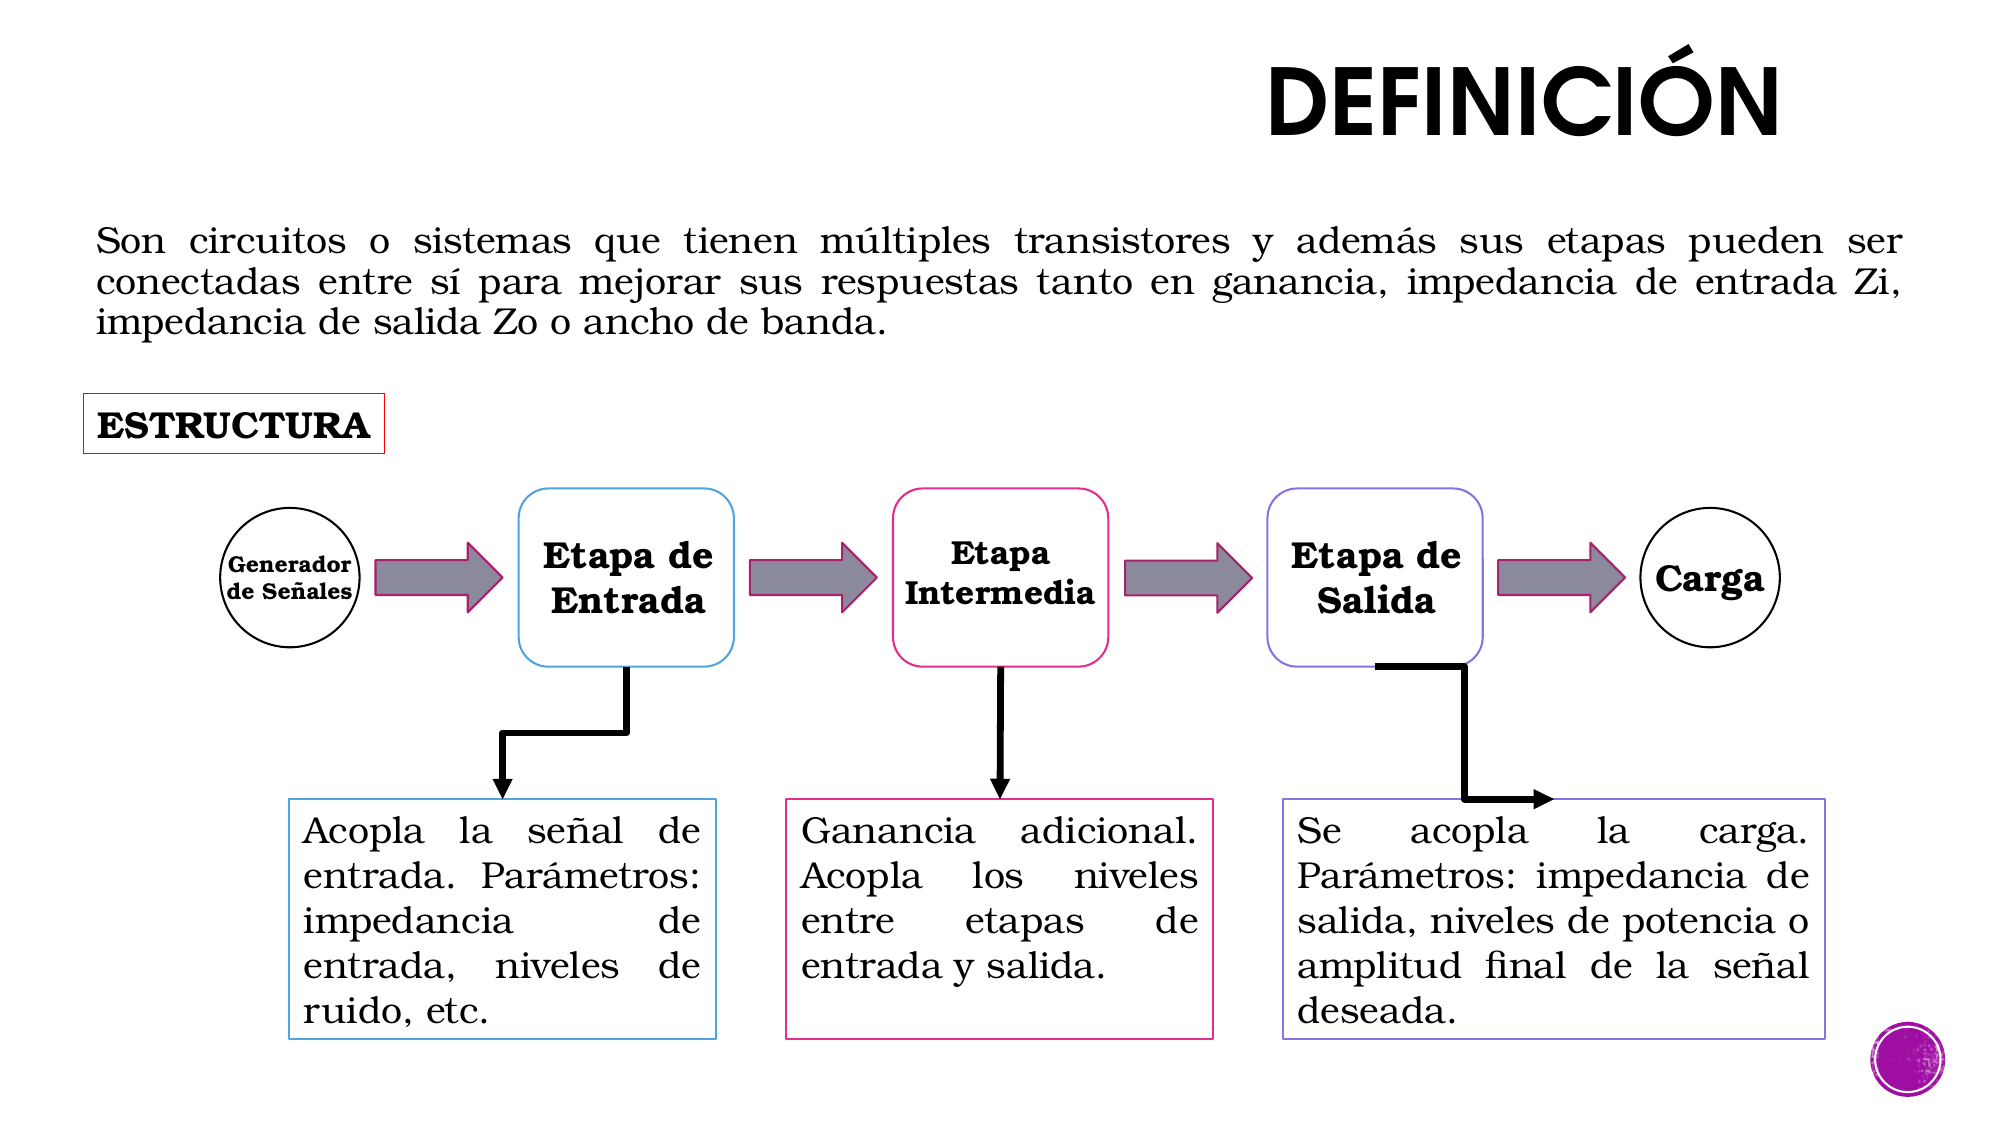

# DEFINICIÓN
Son circuitos o sistemas que tienen múltiples transistores y además sus etapas pueden ser conectadas entre sí para mejorar sus respuestas tanto en ganancia, impedancia de entrada Zi, impedancia de salida Zo o ancho de banda.
ESTRUCTURA

Etapa de Salida
Etapa de Entrada
Etapa Intermedia
Generador de Señales

Carga
Acopla la señal de entrada. Parámetros: impedancia de entrada, niveles de ruido, etc.
Ganancia adicional. Acopla los niveles entre etapas de entrada y salida.

Se acopla la carga. Parámetros: impedancia de salida, niveles de potencia o amplitud final de la señal deseada.